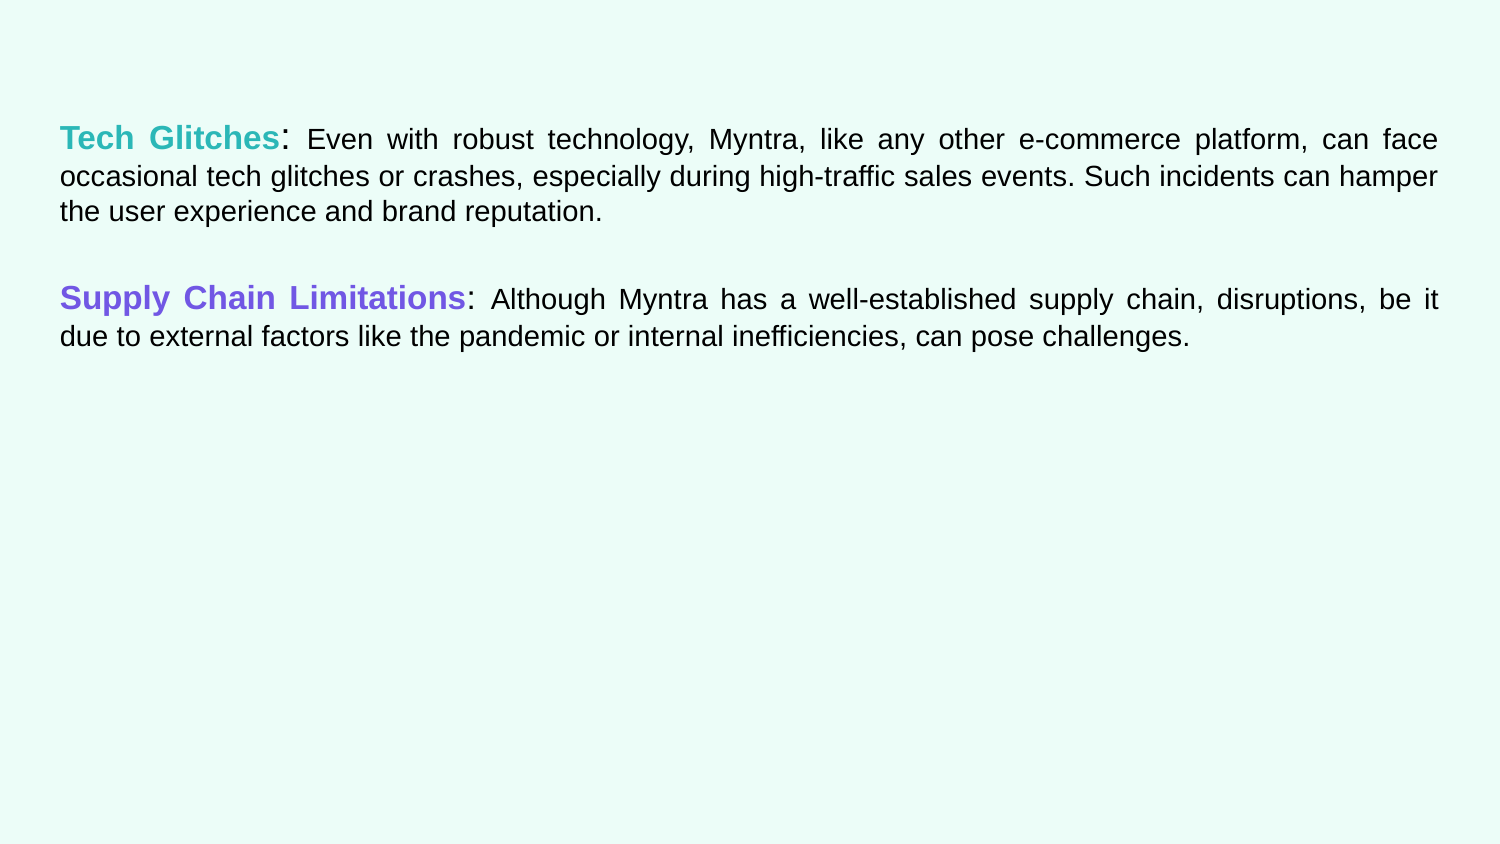

Tech Glitches: Even with robust technology, Myntra, like any other e-commerce platform, can face occasional tech glitches or crashes, especially during high-traffic sales events. Such incidents can hamper the user experience and brand reputation.

Supply Chain Limitations: Although Myntra has a well-established supply chain, disruptions, be it due to external factors like the pandemic or internal inefficiencies, can pose challenges.